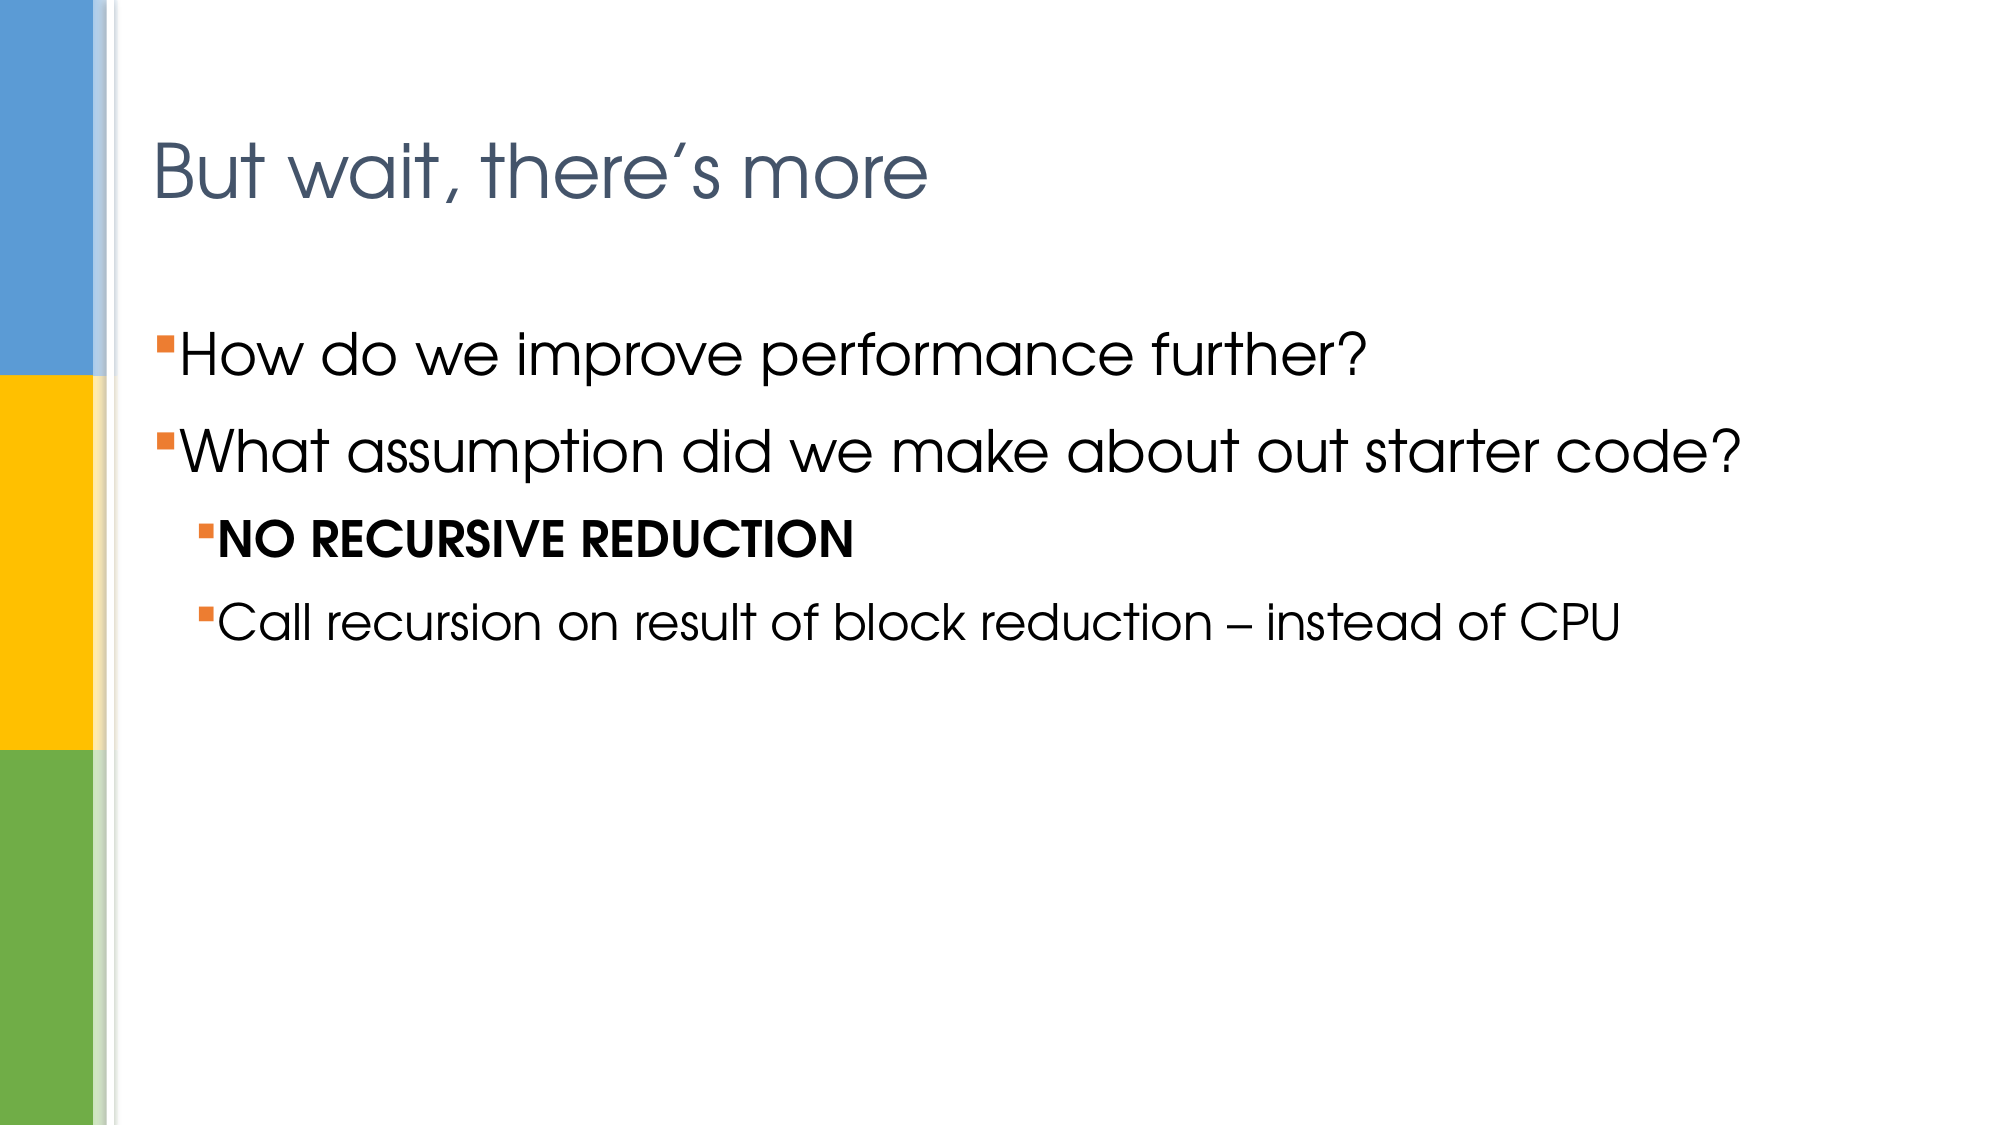

# But wait, there’s more
How do we improve performance further?
What assumption did we make about out starter code?
NO RECURSIVE REDUCTION
Call recursion on result of block reduction – instead of CPU